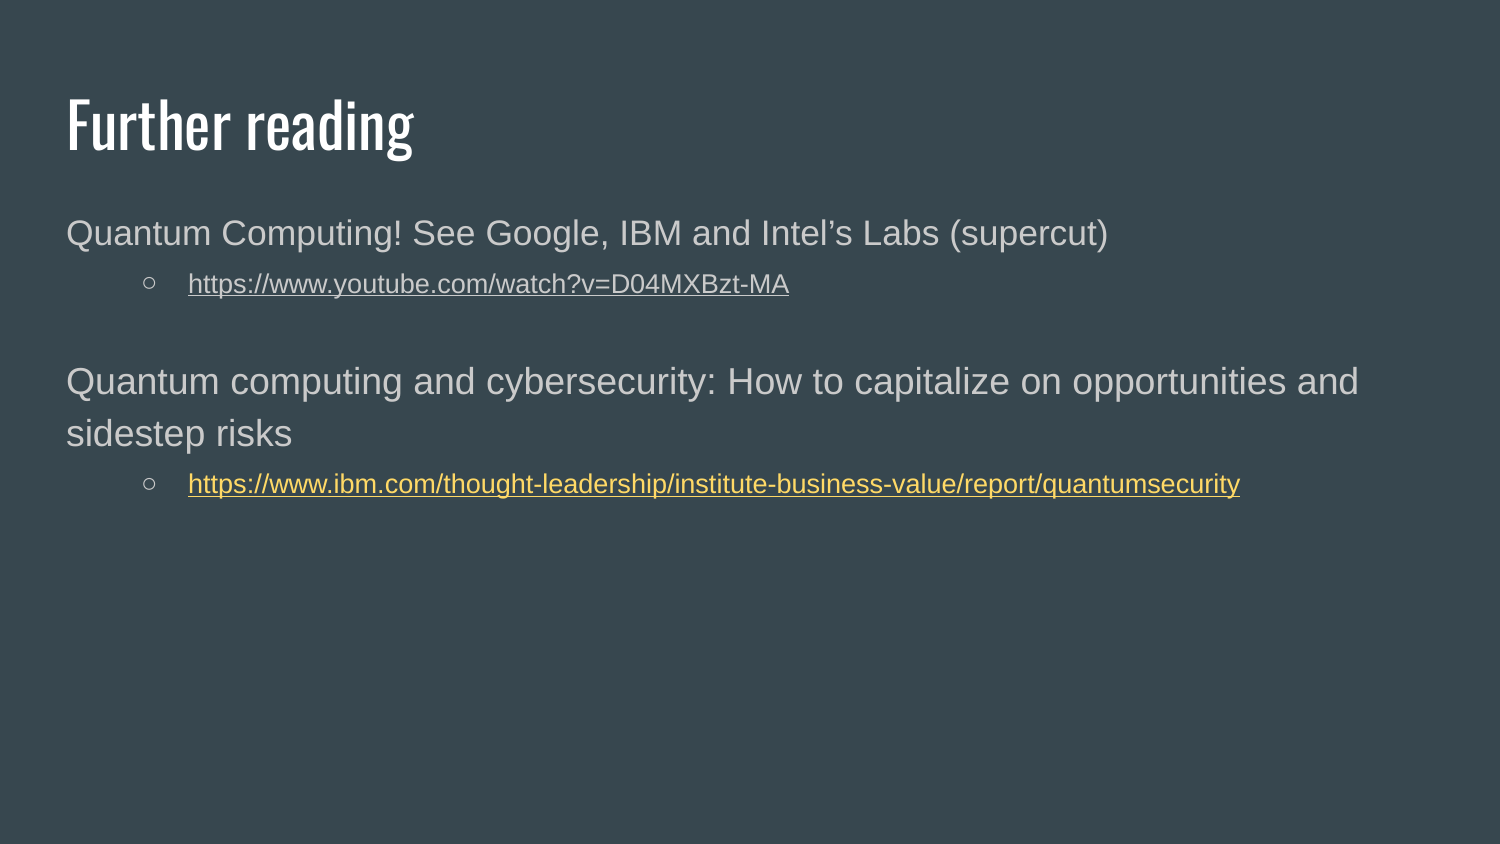

# Further reading
Quantum Computing! See Google, IBM and Intel’s Labs (supercut)
https://www.youtube.com/watch?v=D04MXBzt-MA

Quantum computing and cybersecurity: How to capitalize on opportunities and sidestep risks
https://www.ibm.com/thought-leadership/institute-business-value/report/quantumsecurity